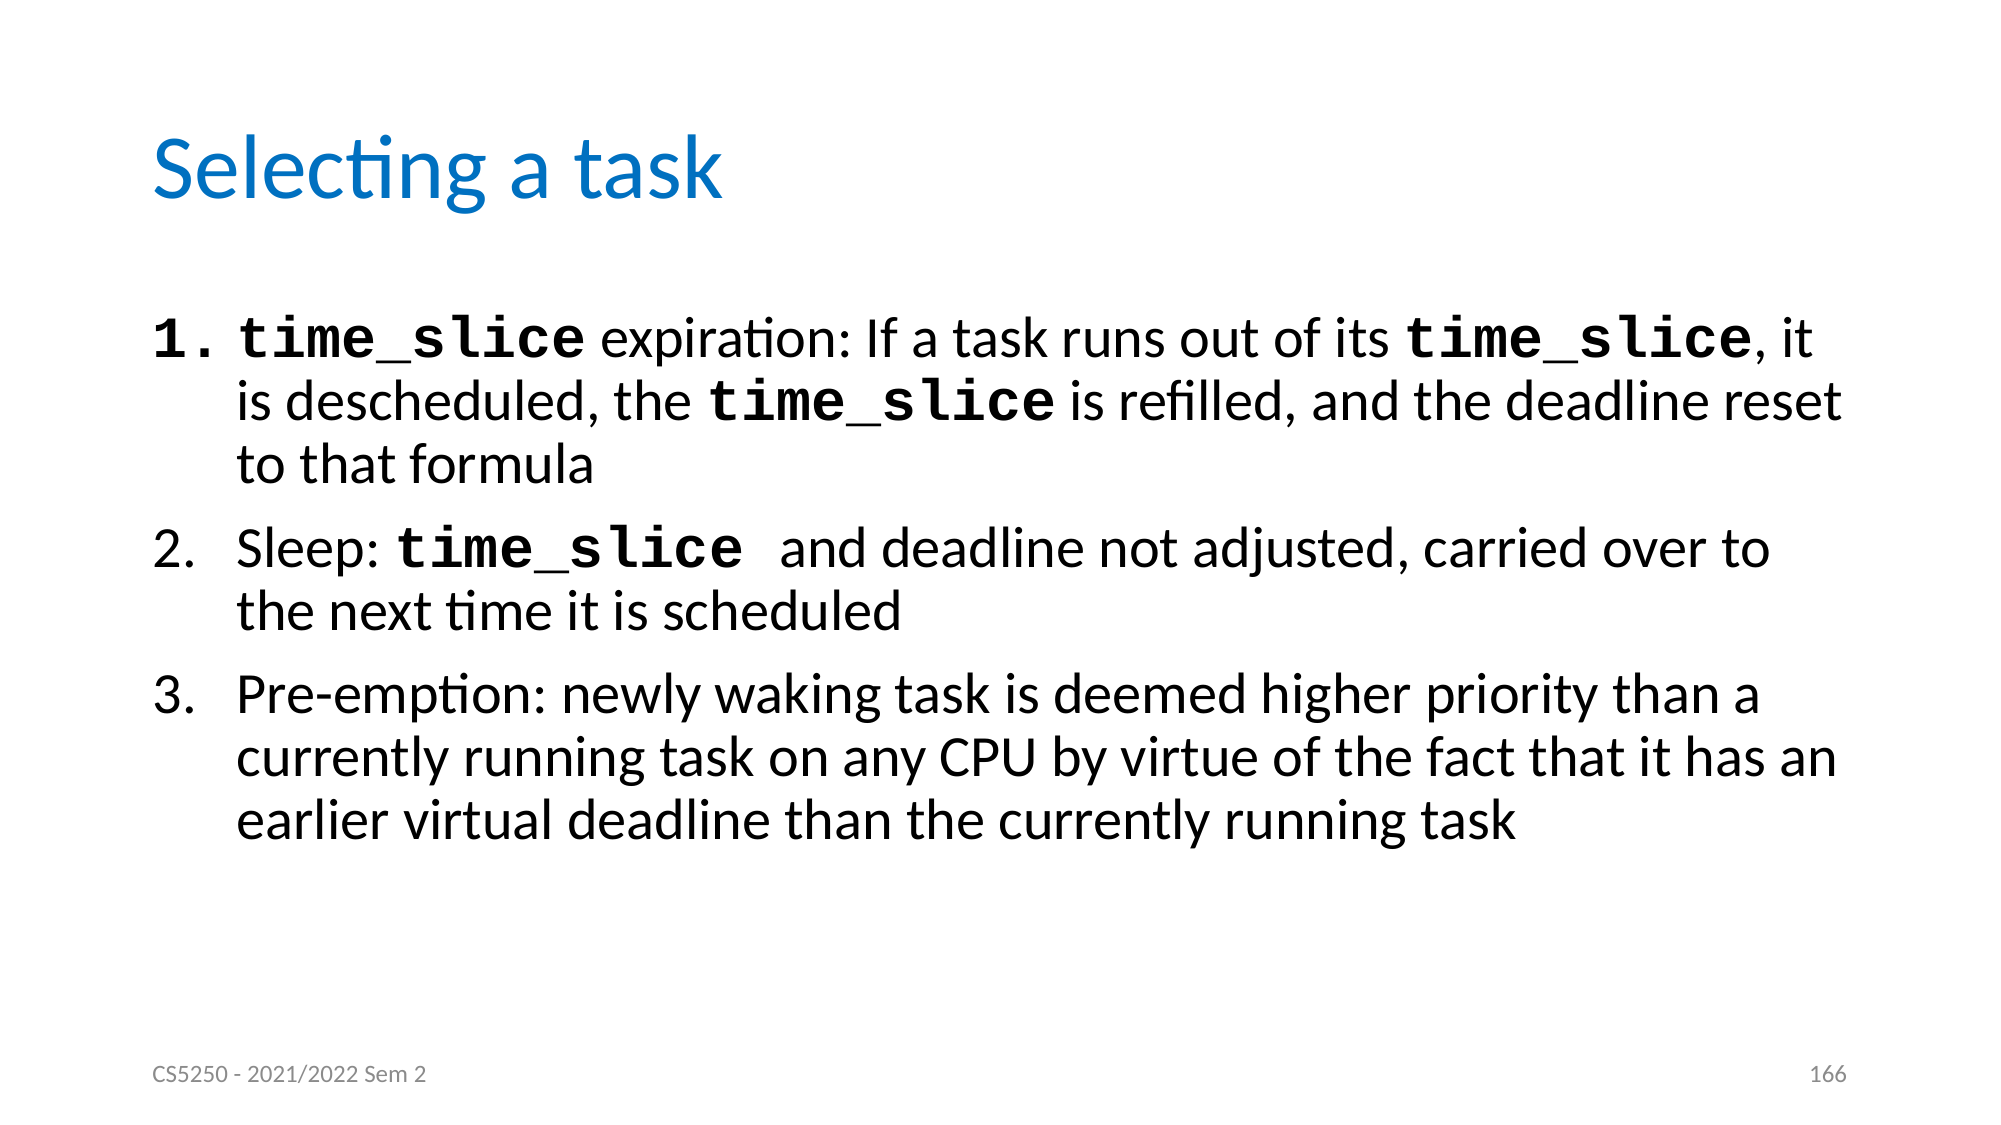

# Selecting a task
time_slice expiration: If a task runs out of its time_slice, it is descheduled, the time_slice is refilled, and the deadline reset to that formula
Sleep: time_slice and deadline not adjusted, carried over to the next time it is scheduled
Pre-emption: newly waking task is deemed higher priority than a currently running task on any CPU by virtue of the fact that it has an earlier virtual deadline than the currently running task
CS5250 - 2021/2022 Sem 2
166